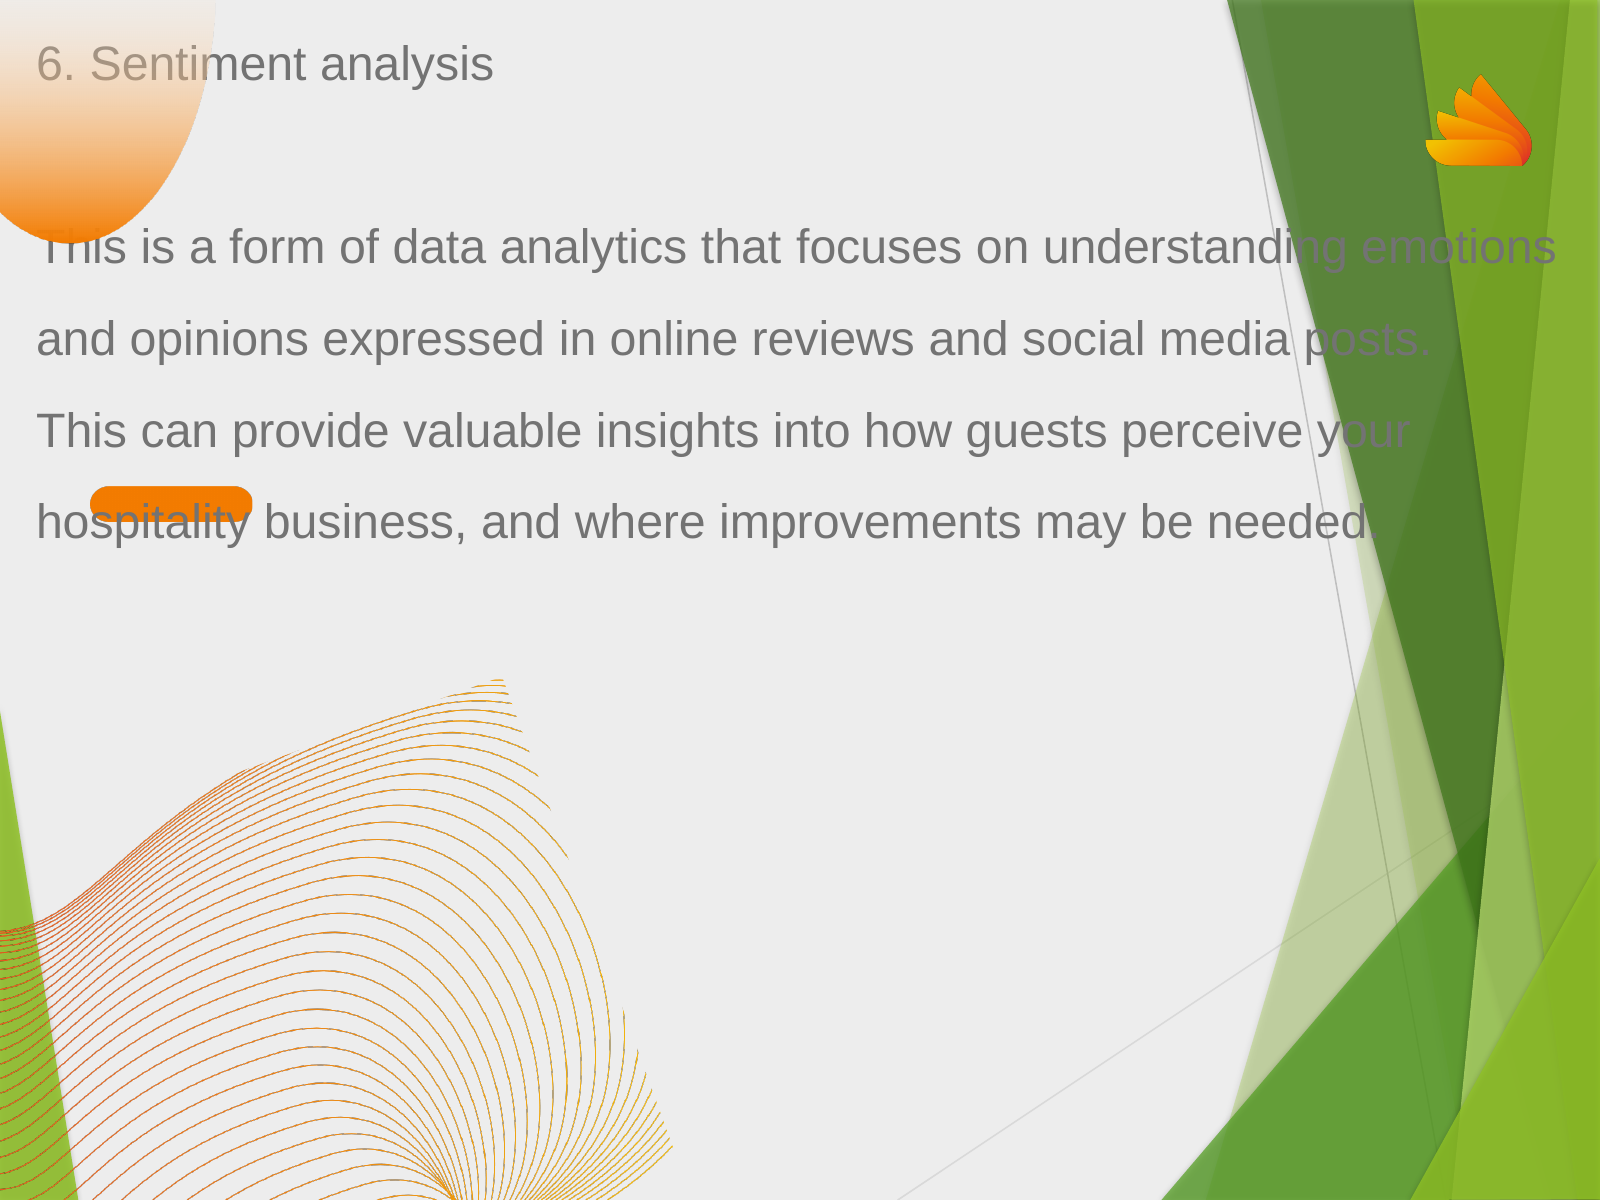

6. Sentiment analysis

This is a form of data analytics that focuses on understanding emotions and opinions expressed in online reviews and social media posts.
This can provide valuable insights into how guests perceive your hospitality business, and where improvements may be needed.